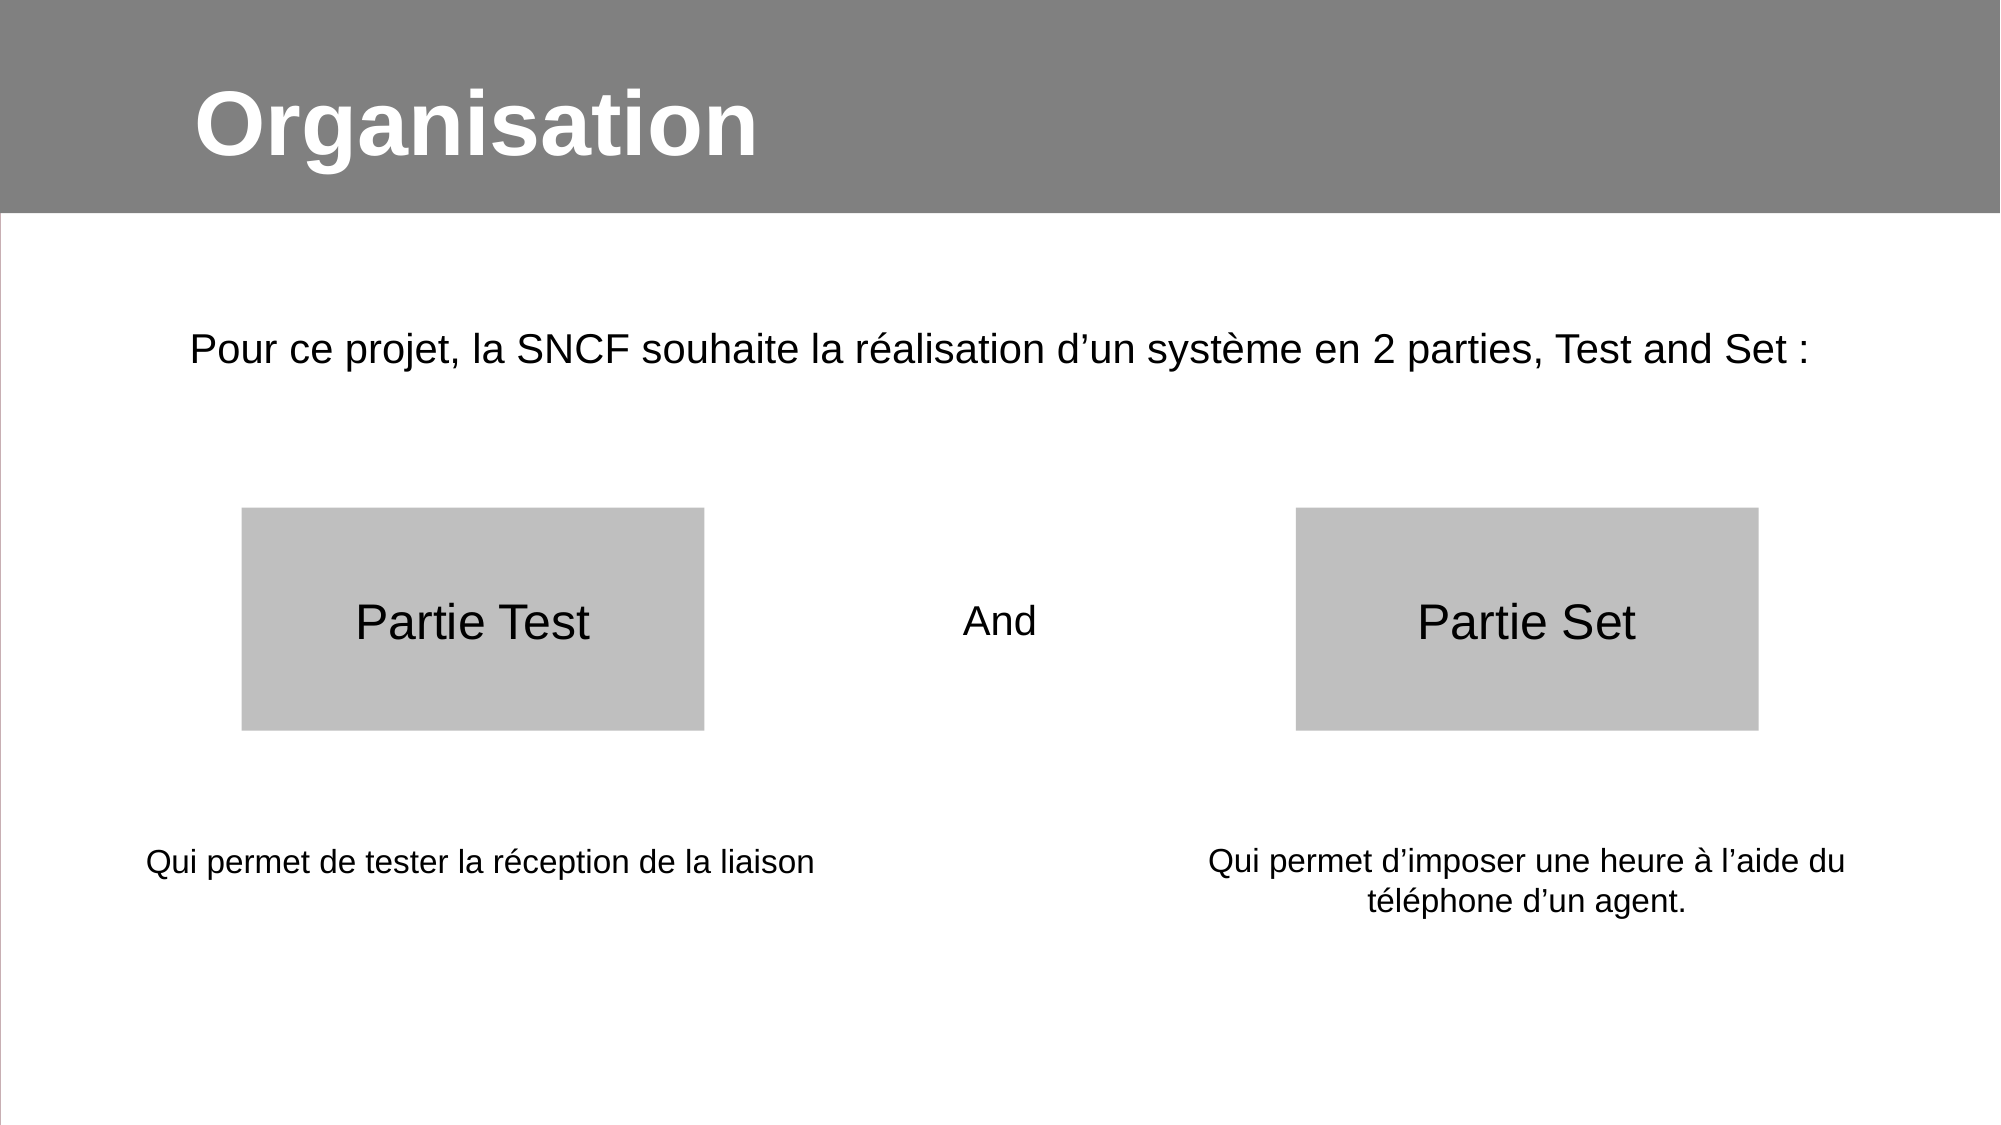

# Organisation

Pour ce projet, la SNCF souhaite la réalisation d’un système en 2 parties, Test and Set :
Partie Set
Partie Test
And
Qui permet d’imposer une heure à l’aide du téléphone d’un agent.
Qui permet de tester la réception de la liaison